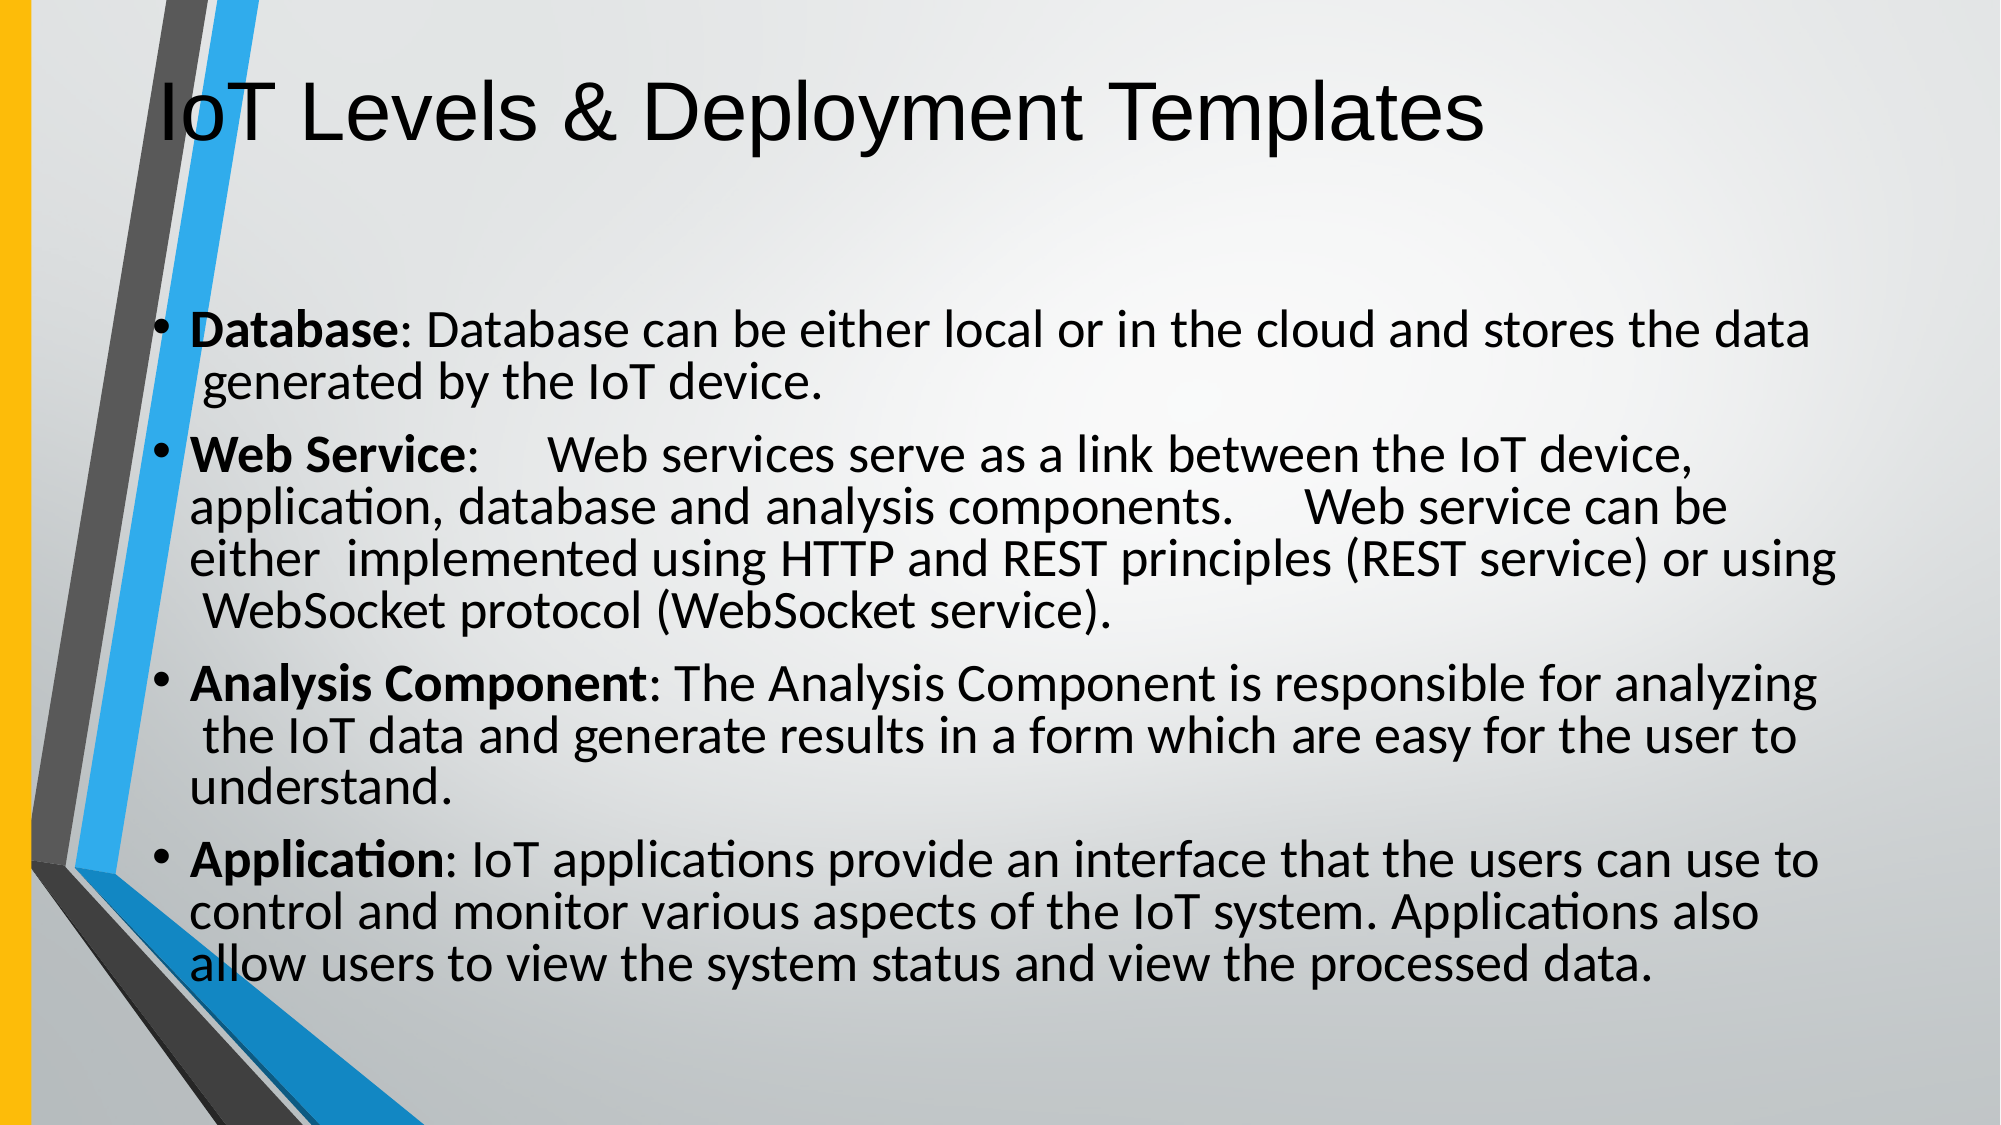

# IoT Levels & Deployment Templates
Database: Database can be either local or in the cloud and stores the data  generated by the IoT device.
Web Service:	Web services serve as a link between the IoT device,  application, database and analysis components.	Web service can be either  implemented using HTTP and REST principles (REST service) or using  WebSocket protocol (WebSocket service).
Analysis Component: The Analysis Component is responsible for analyzing  the IoT data and generate results in a form which are easy for the user to  understand.
Application: IoT applications provide an interface that the users can use to  control and monitor various aspects of the IoT system. Applications also  allow users to view the system status and view the processed data.